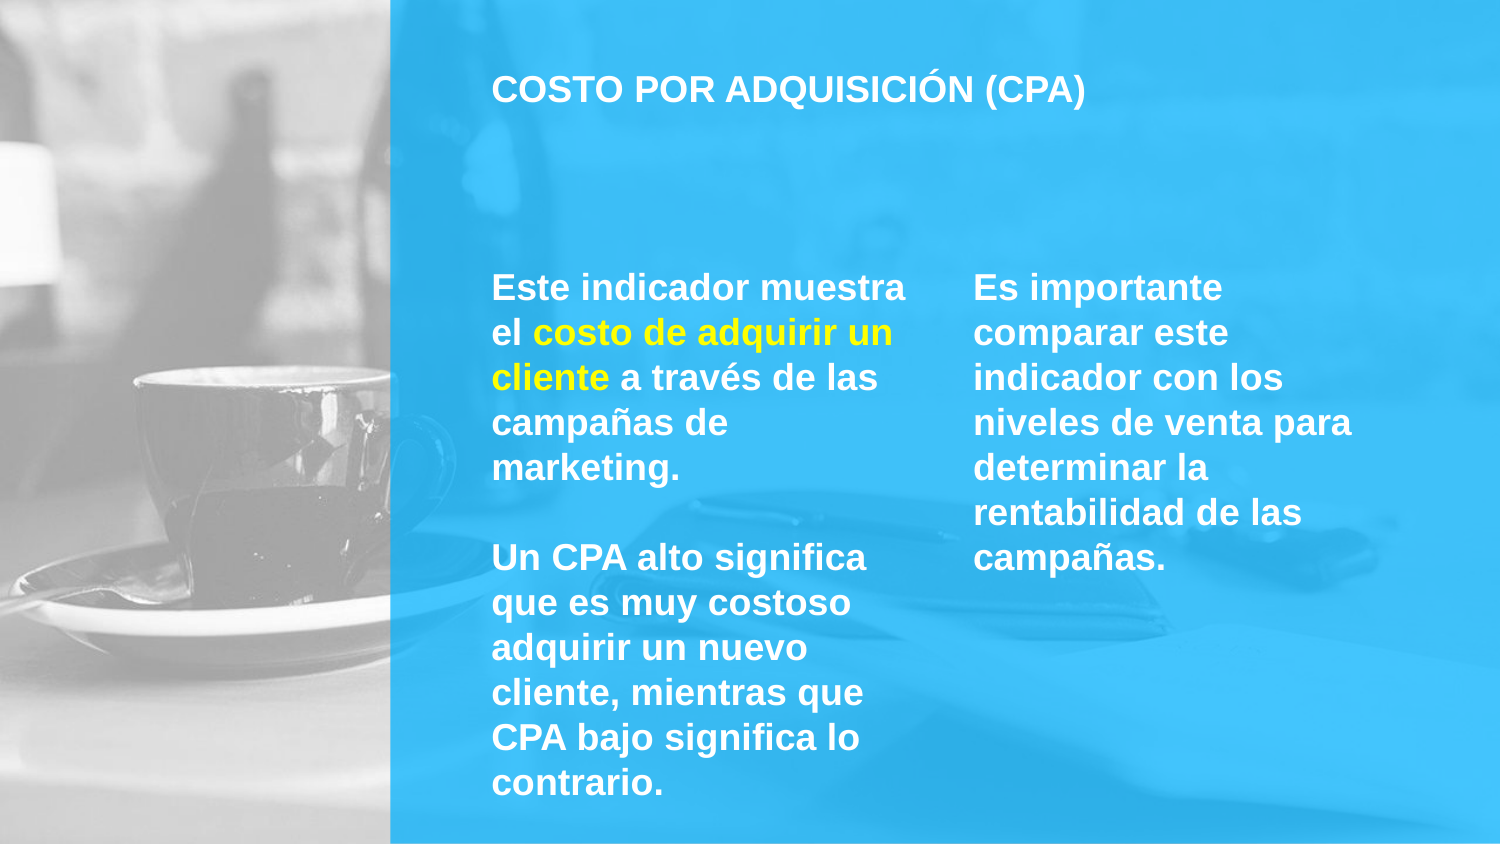

# COSTO POR ADQUISICIÓN (CPA)
Este indicador muestra el costo de adquirir un cliente a través de las campañas de marketing.

Un CPA alto significa que es muy costoso adquirir un nuevo cliente, mientras que CPA bajo significa lo contrario.

Es importante comparar este indicador con los niveles de venta para determinar la rentabilidad de las campañas.